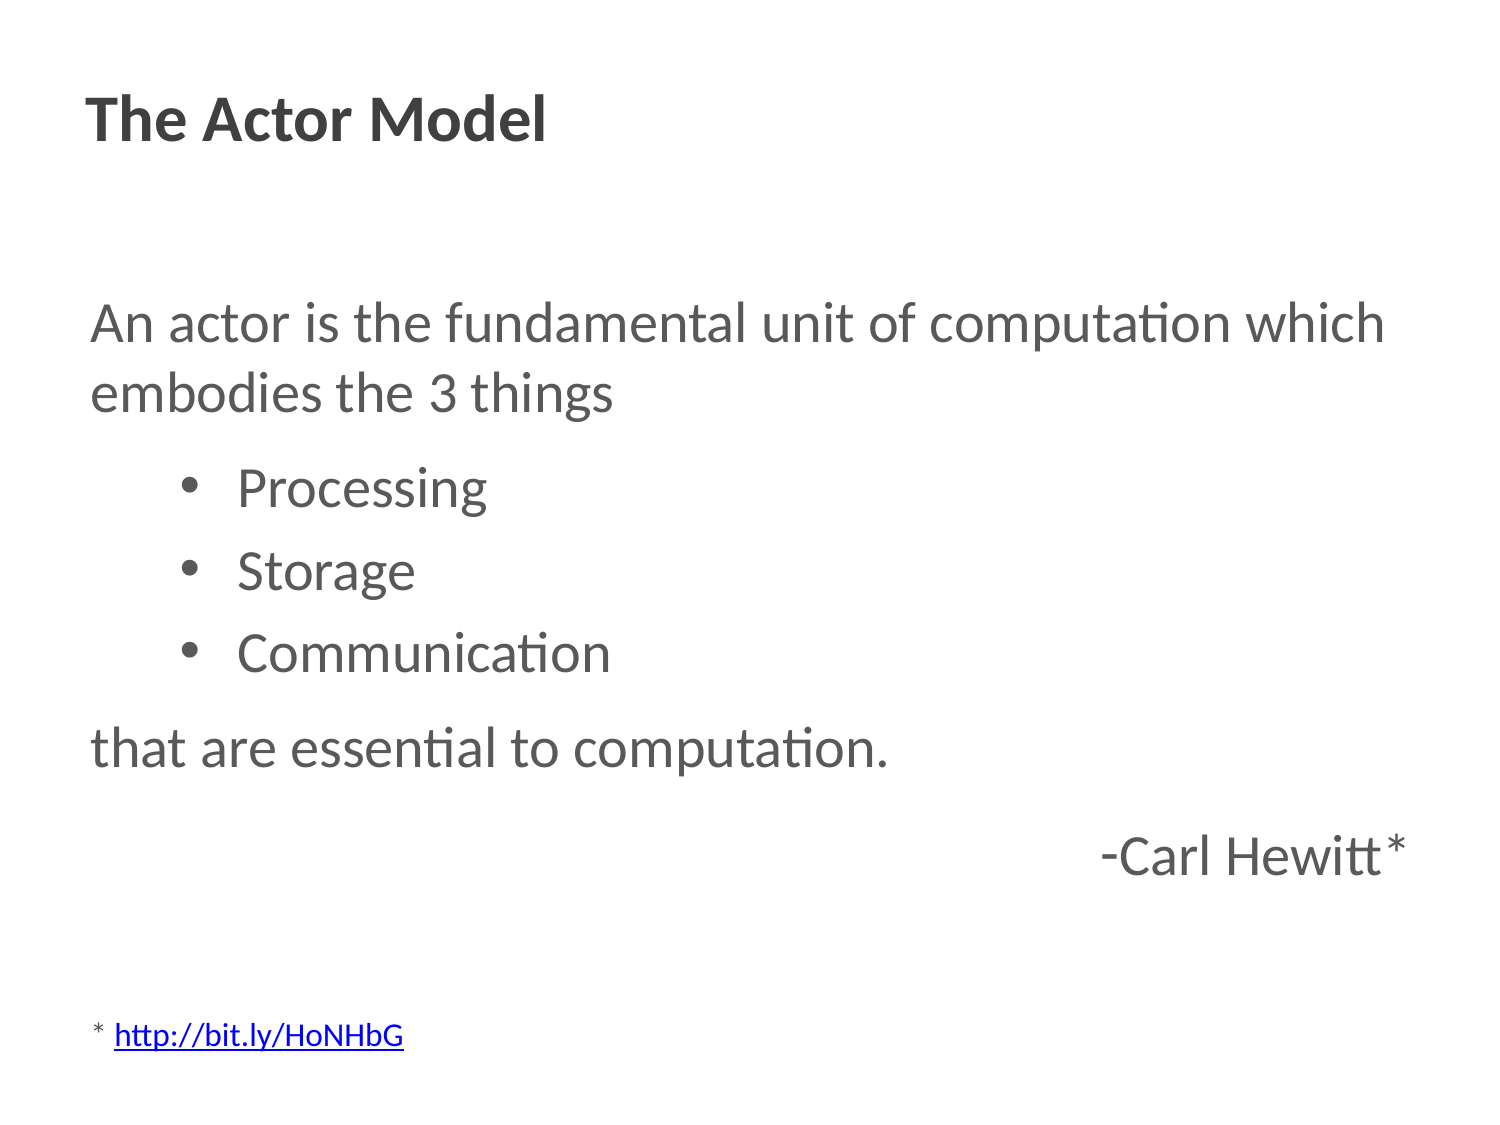

# The Actor Model
An actor is the fundamental unit of computation which embodies the 3 things
Processing
Storage
Communication
that are essential to computation.
Carl Hewitt*
* http://bit.ly/HoNHbG